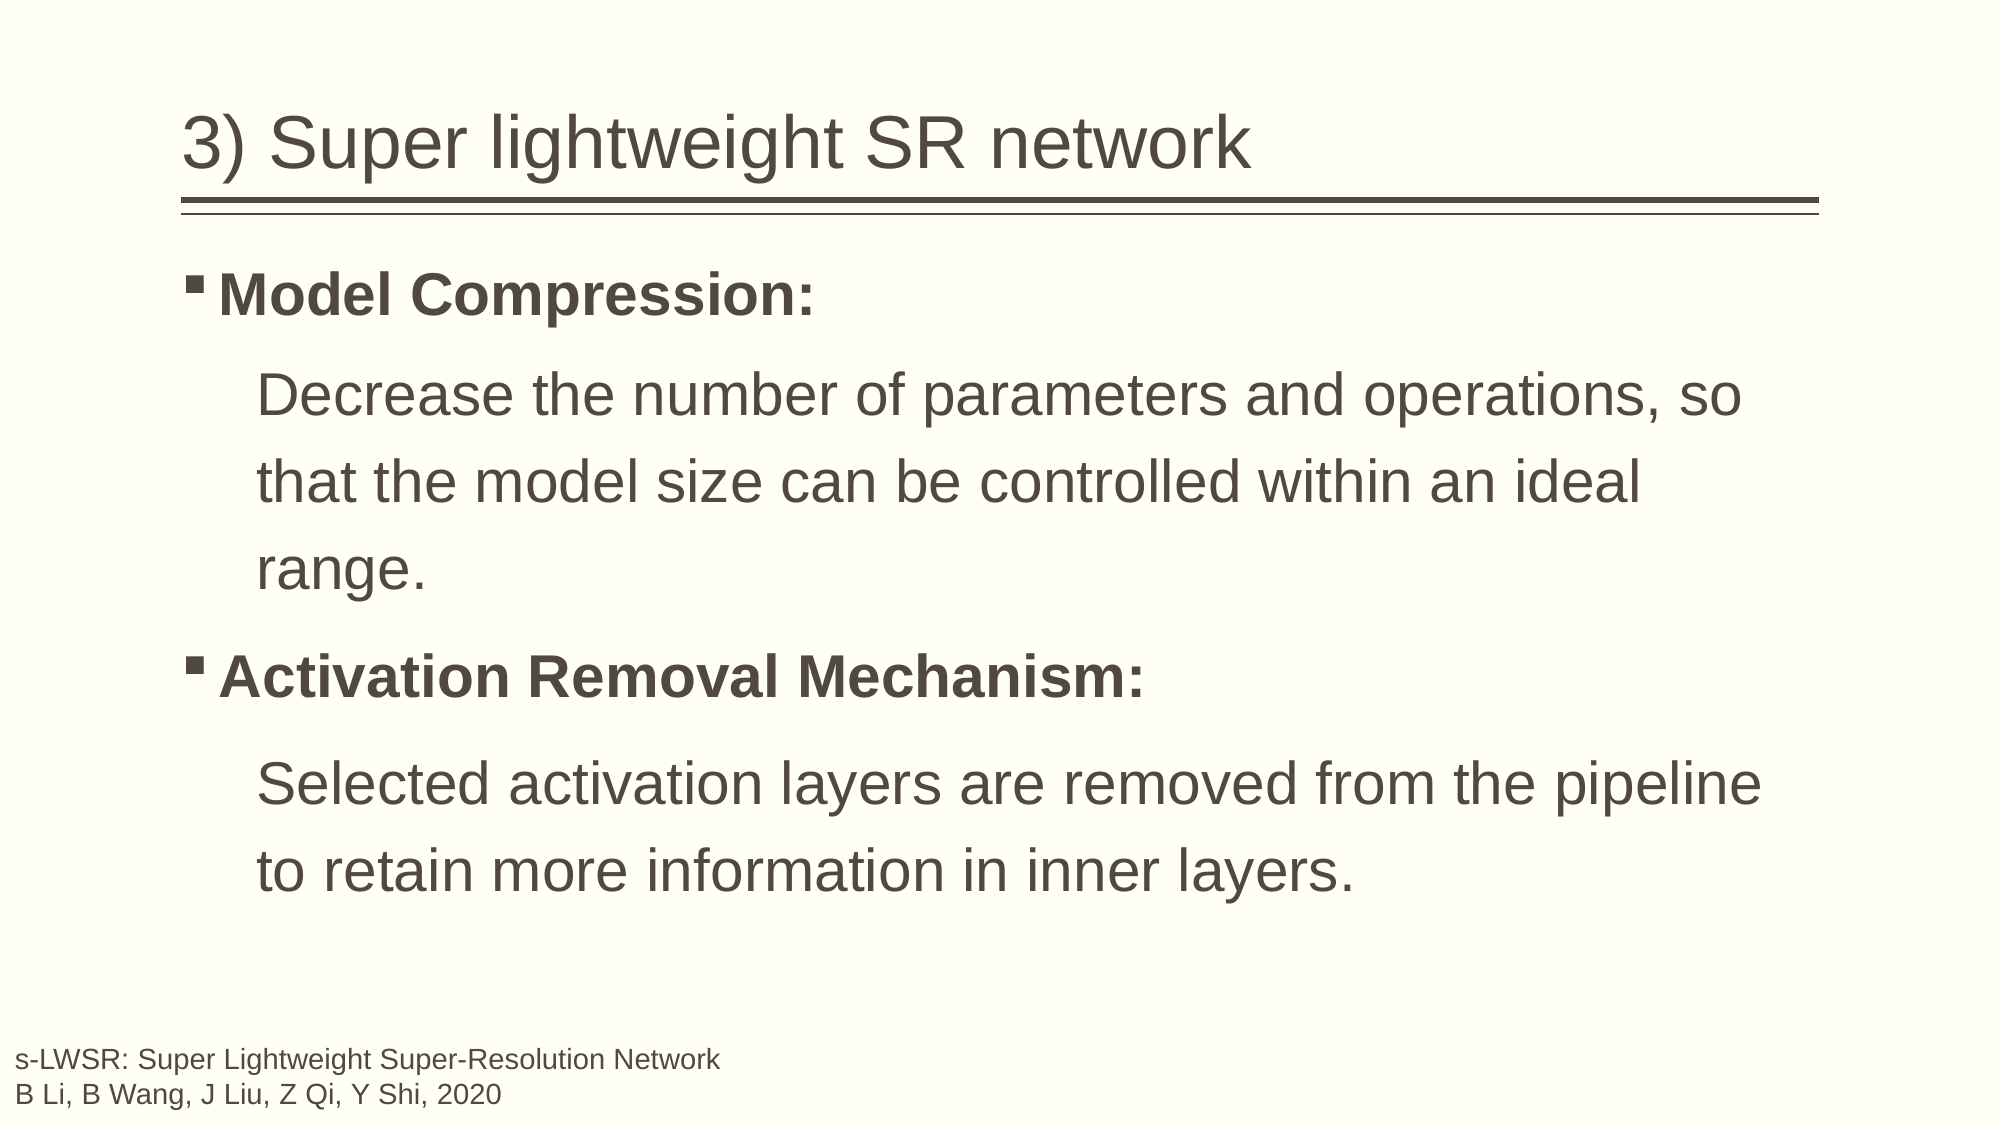

# 3) Super lightweight SR network
Model Compression:
Decrease the number of parameters and operations, so that the model size can be controlled within an ideal range.
Activation Removal Mechanism:
Selected activation layers are removed from the pipeline to retain more information in inner layers.

s-LWSR: Super Lightweight Super-Resolution Network
B Li, B Wang, J Liu, Z Qi, Y Shi, 2020